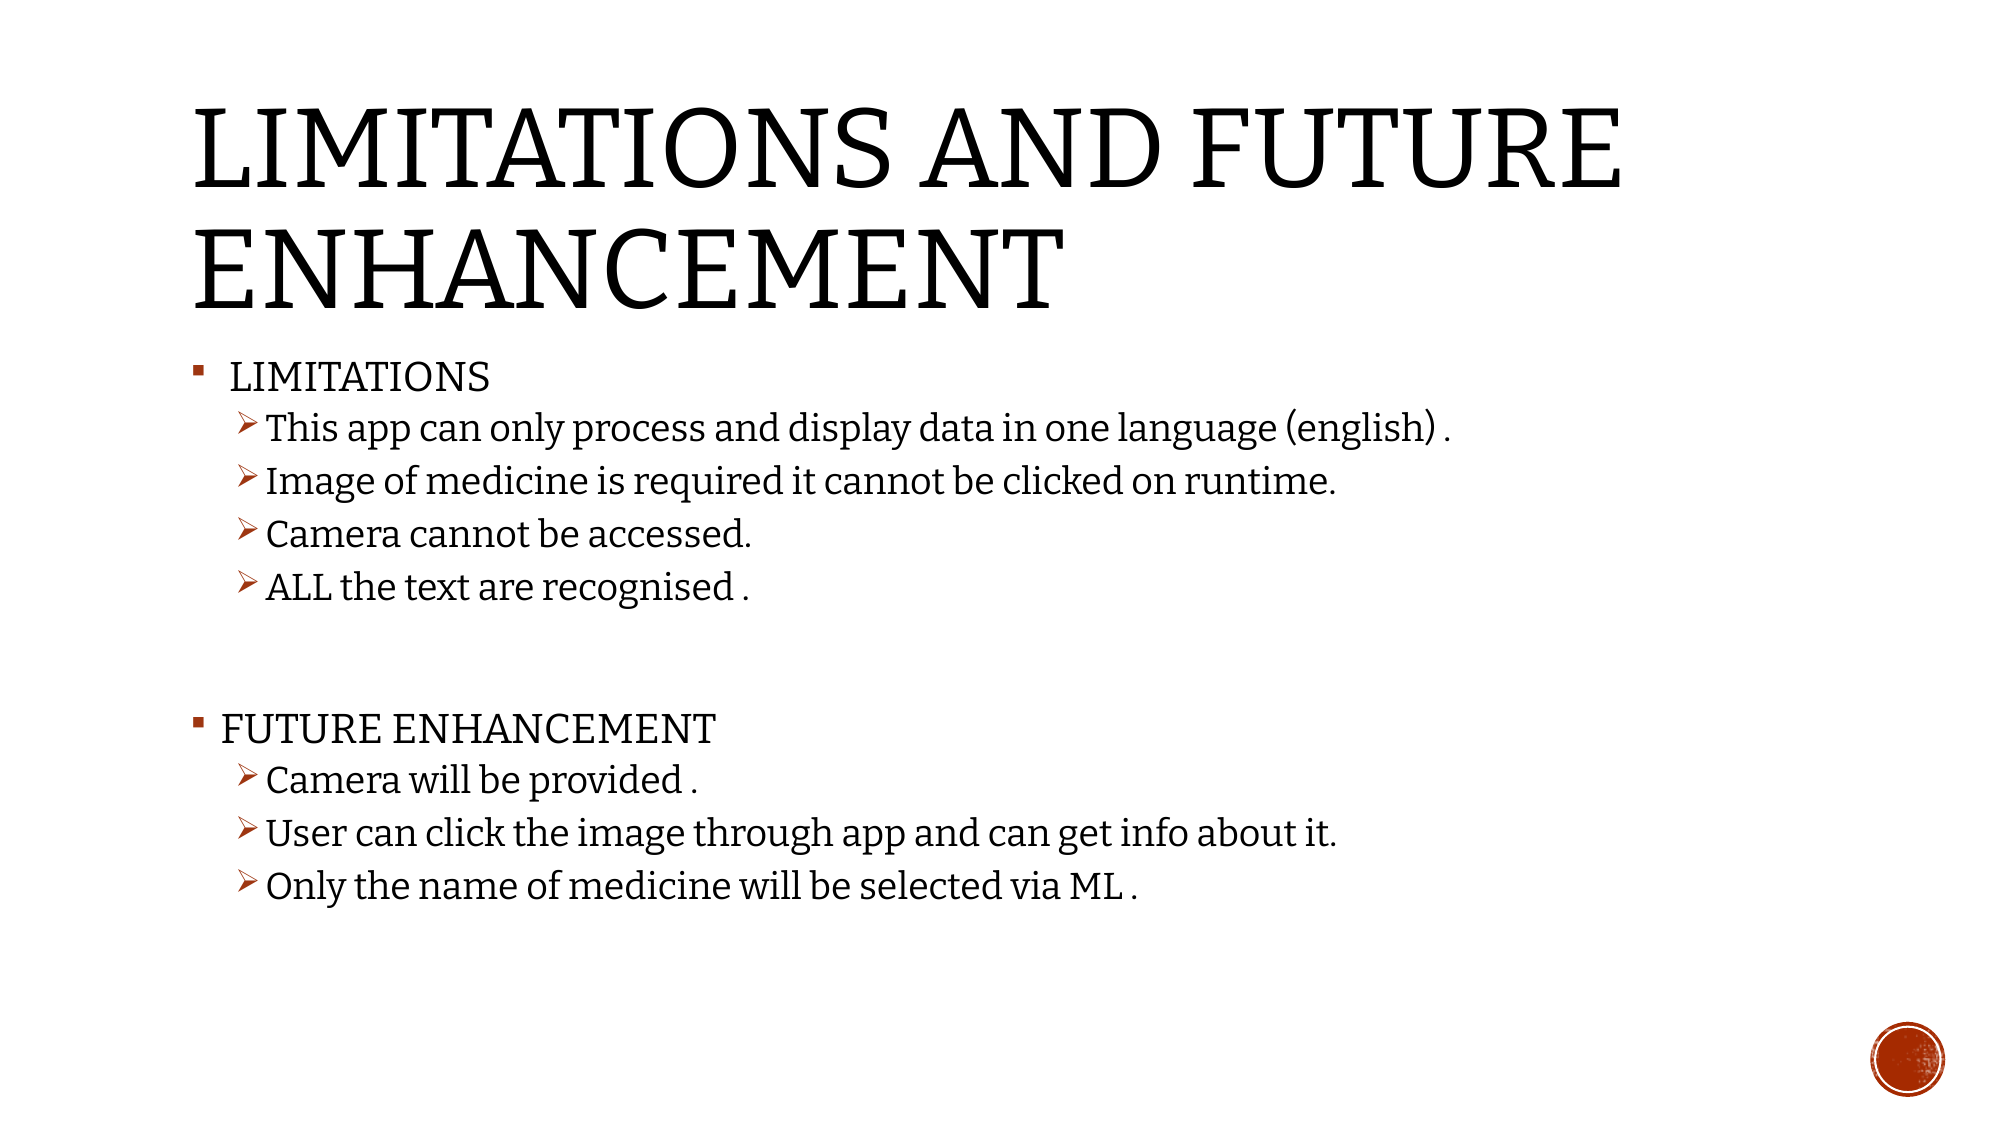

# LIMITATIONS AND FUTURE ENHANCEMENT
 LIMITATIONS
This app can only process and display data in one language (english) .
Image of medicine is required it cannot be clicked on runtime.
Camera cannot be accessed.
ALL the text are recognised .

FUTURE ENHANCEMENT
Camera will be provided .
User can click the image through app and can get info about it.
Only the name of medicine will be selected via ML .